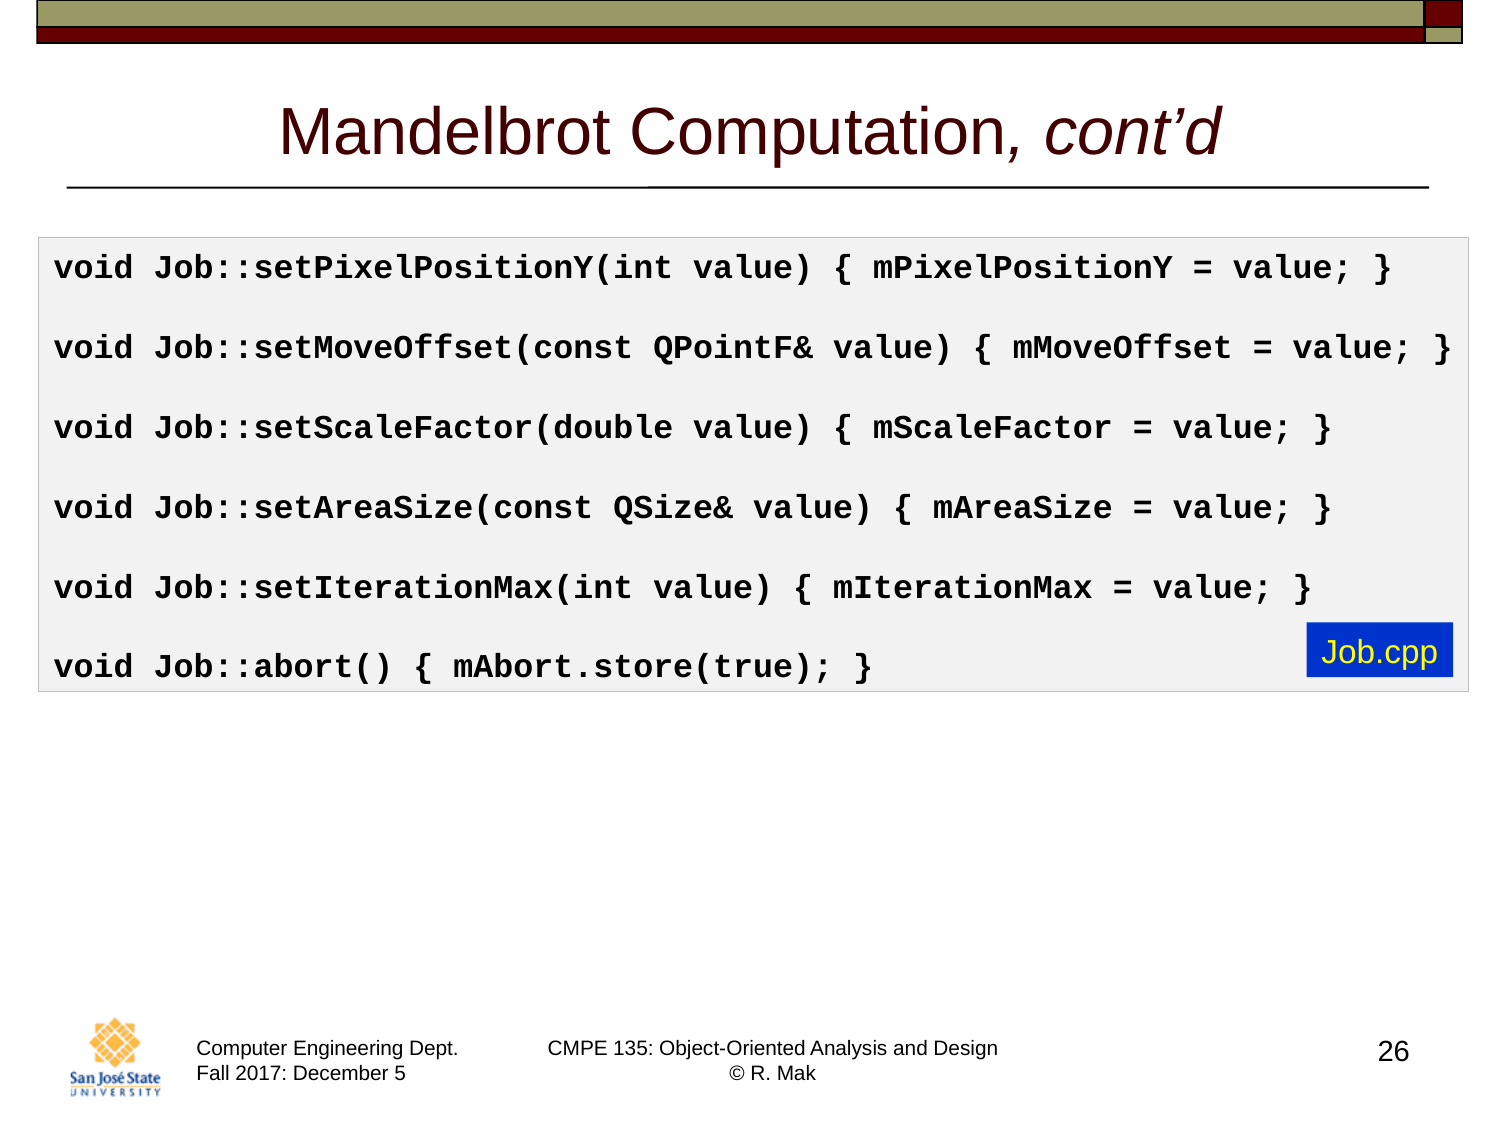

# Mandelbrot Computation, cont’d
void Job::setPixelPositionY(int value) { mPixelPositionY = value; }
void Job::setMoveOffset(const QPointF& value) { mMoveOffset = value; }

void Job::setScaleFactor(double value) { mScaleFactor = value; }
void Job::setAreaSize(const QSize& value) { mAreaSize = value; }

void Job::setIterationMax(int value) { mIterationMax = value; }
void Job::abort() { mAbort.store(true); }
Job.cpp
26